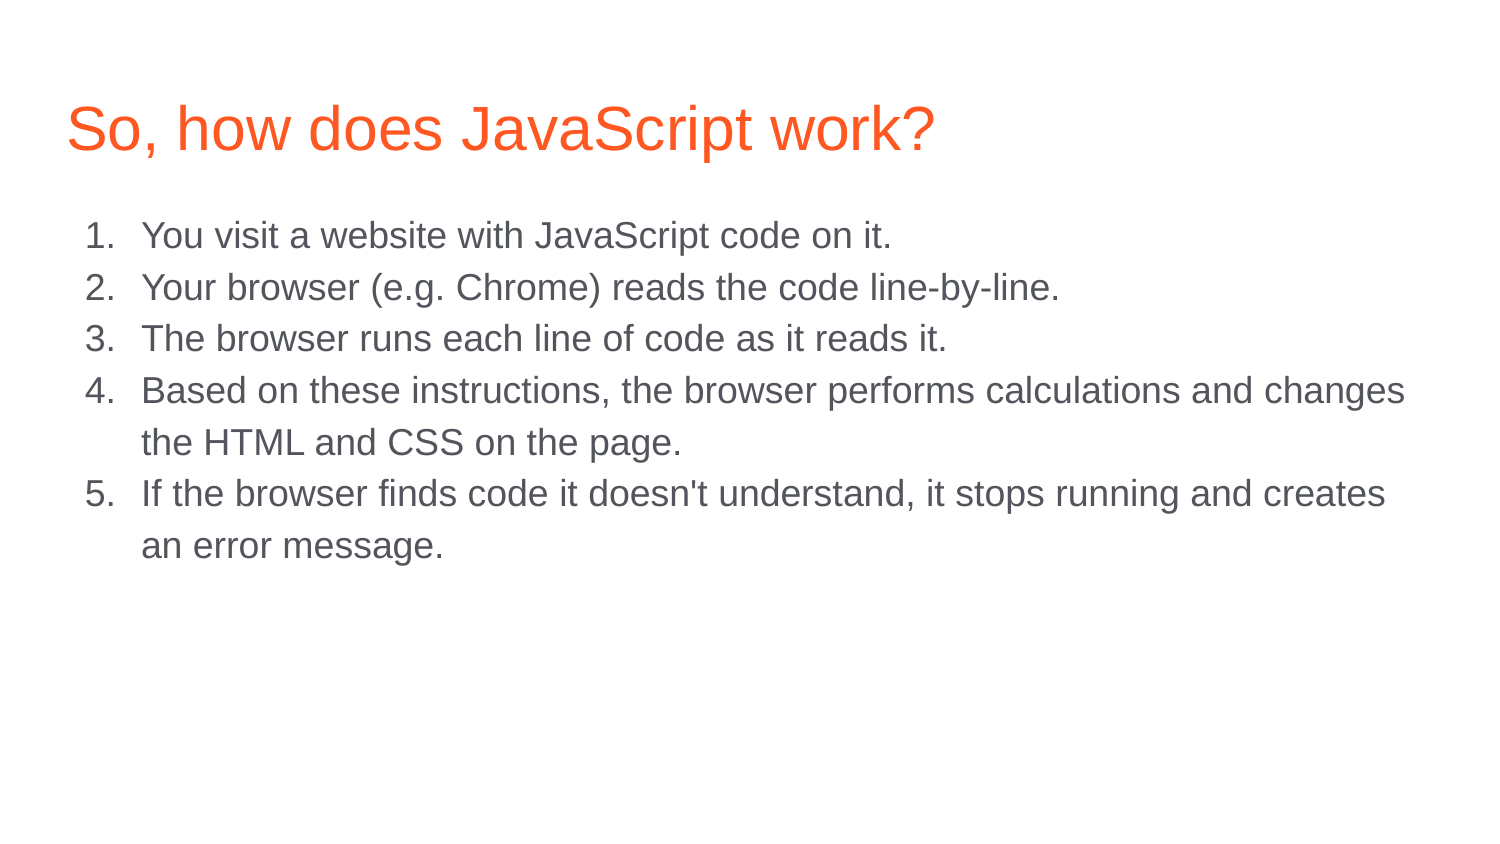

# So, how does JavaScript work?
You visit a website with JavaScript code on it.
Your browser (e.g. Chrome) reads the code line-by-line.
The browser runs each line of code as it reads it.
Based on these instructions, the browser performs calculations and changes the HTML and CSS on the page.
If the browser finds code it doesn't understand, it stops running and creates an error message.